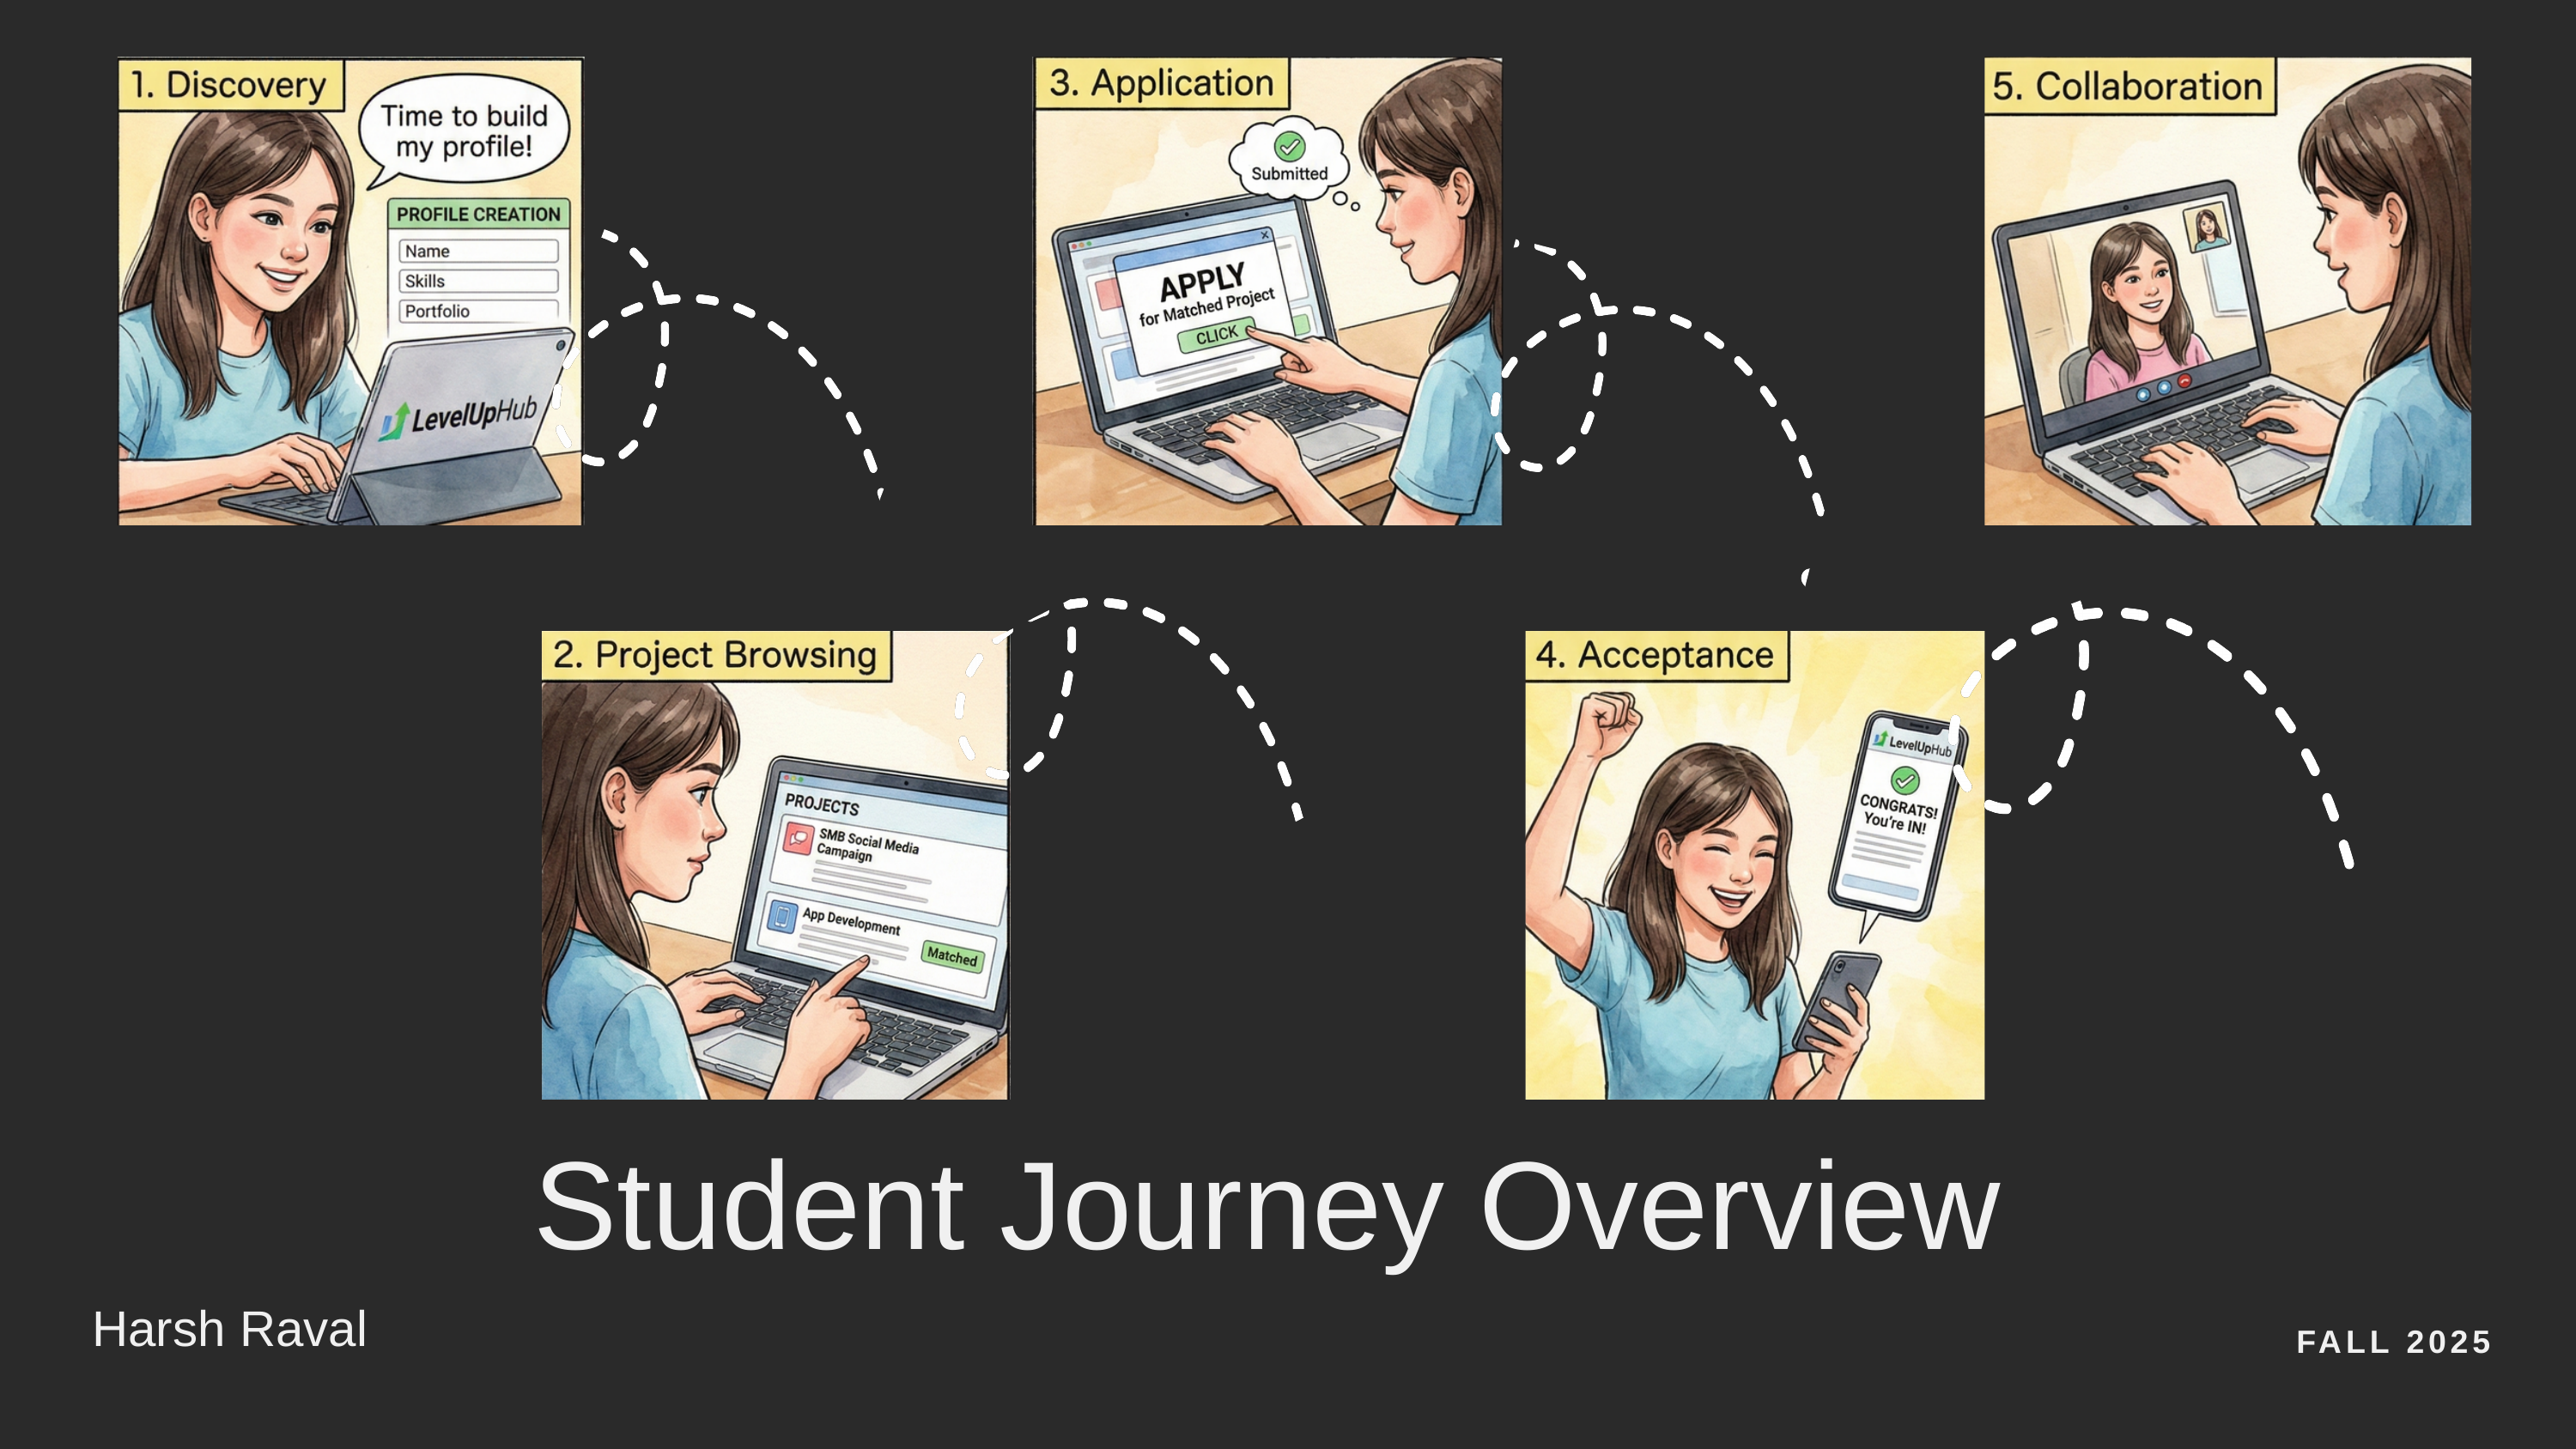

Student Journey Overview
Harsh Raval
FALL 2025